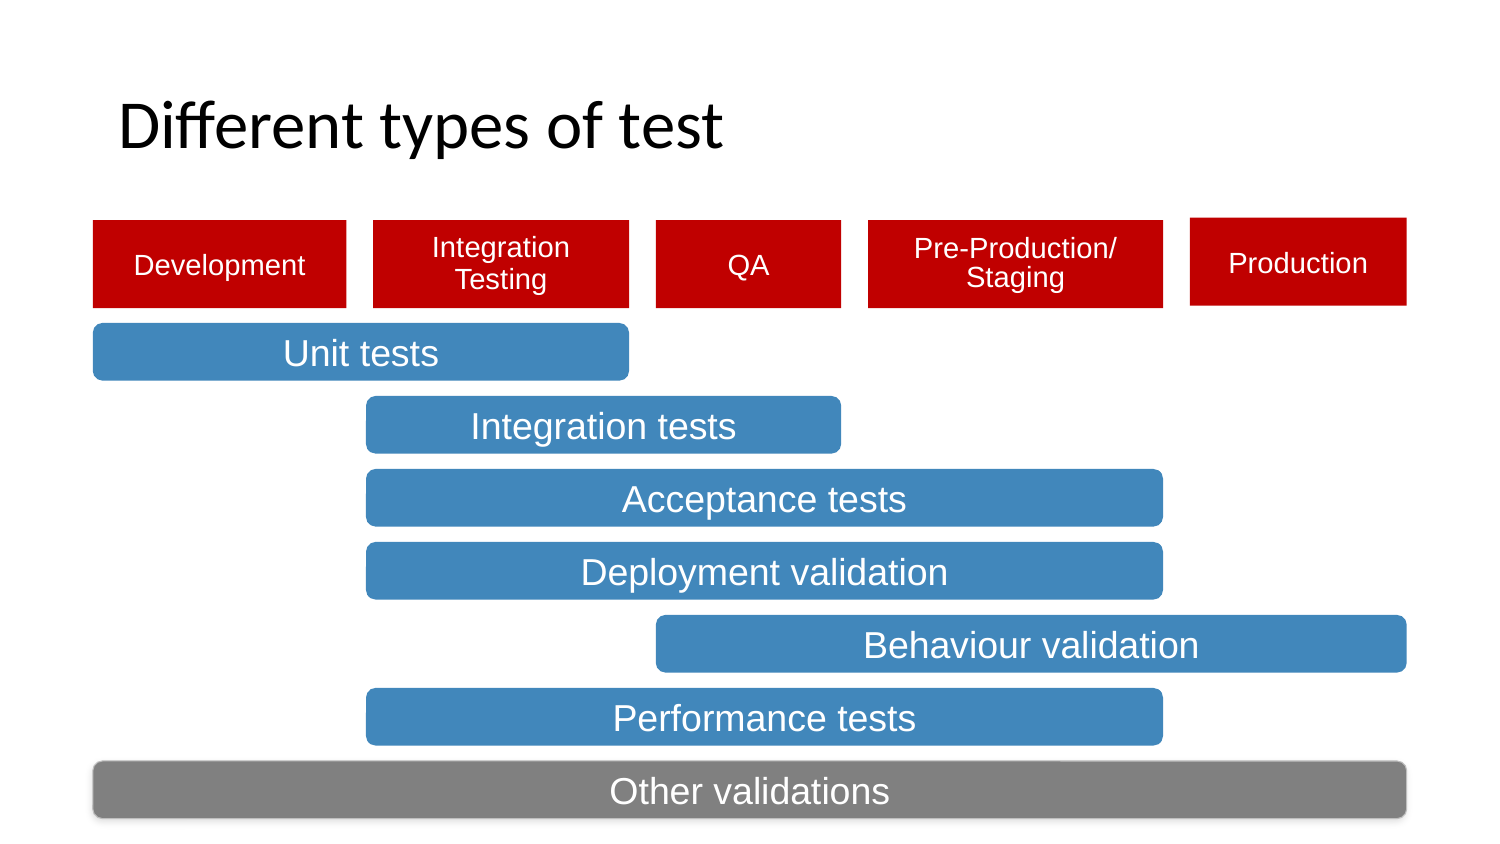

# Different types of test
Production
Development
Integration Testing
QA
Pre-Production/
Staging
Unit tests
Integration tests
Acceptance tests
Deployment validation
Behaviour validation

Performance tests
Other validations